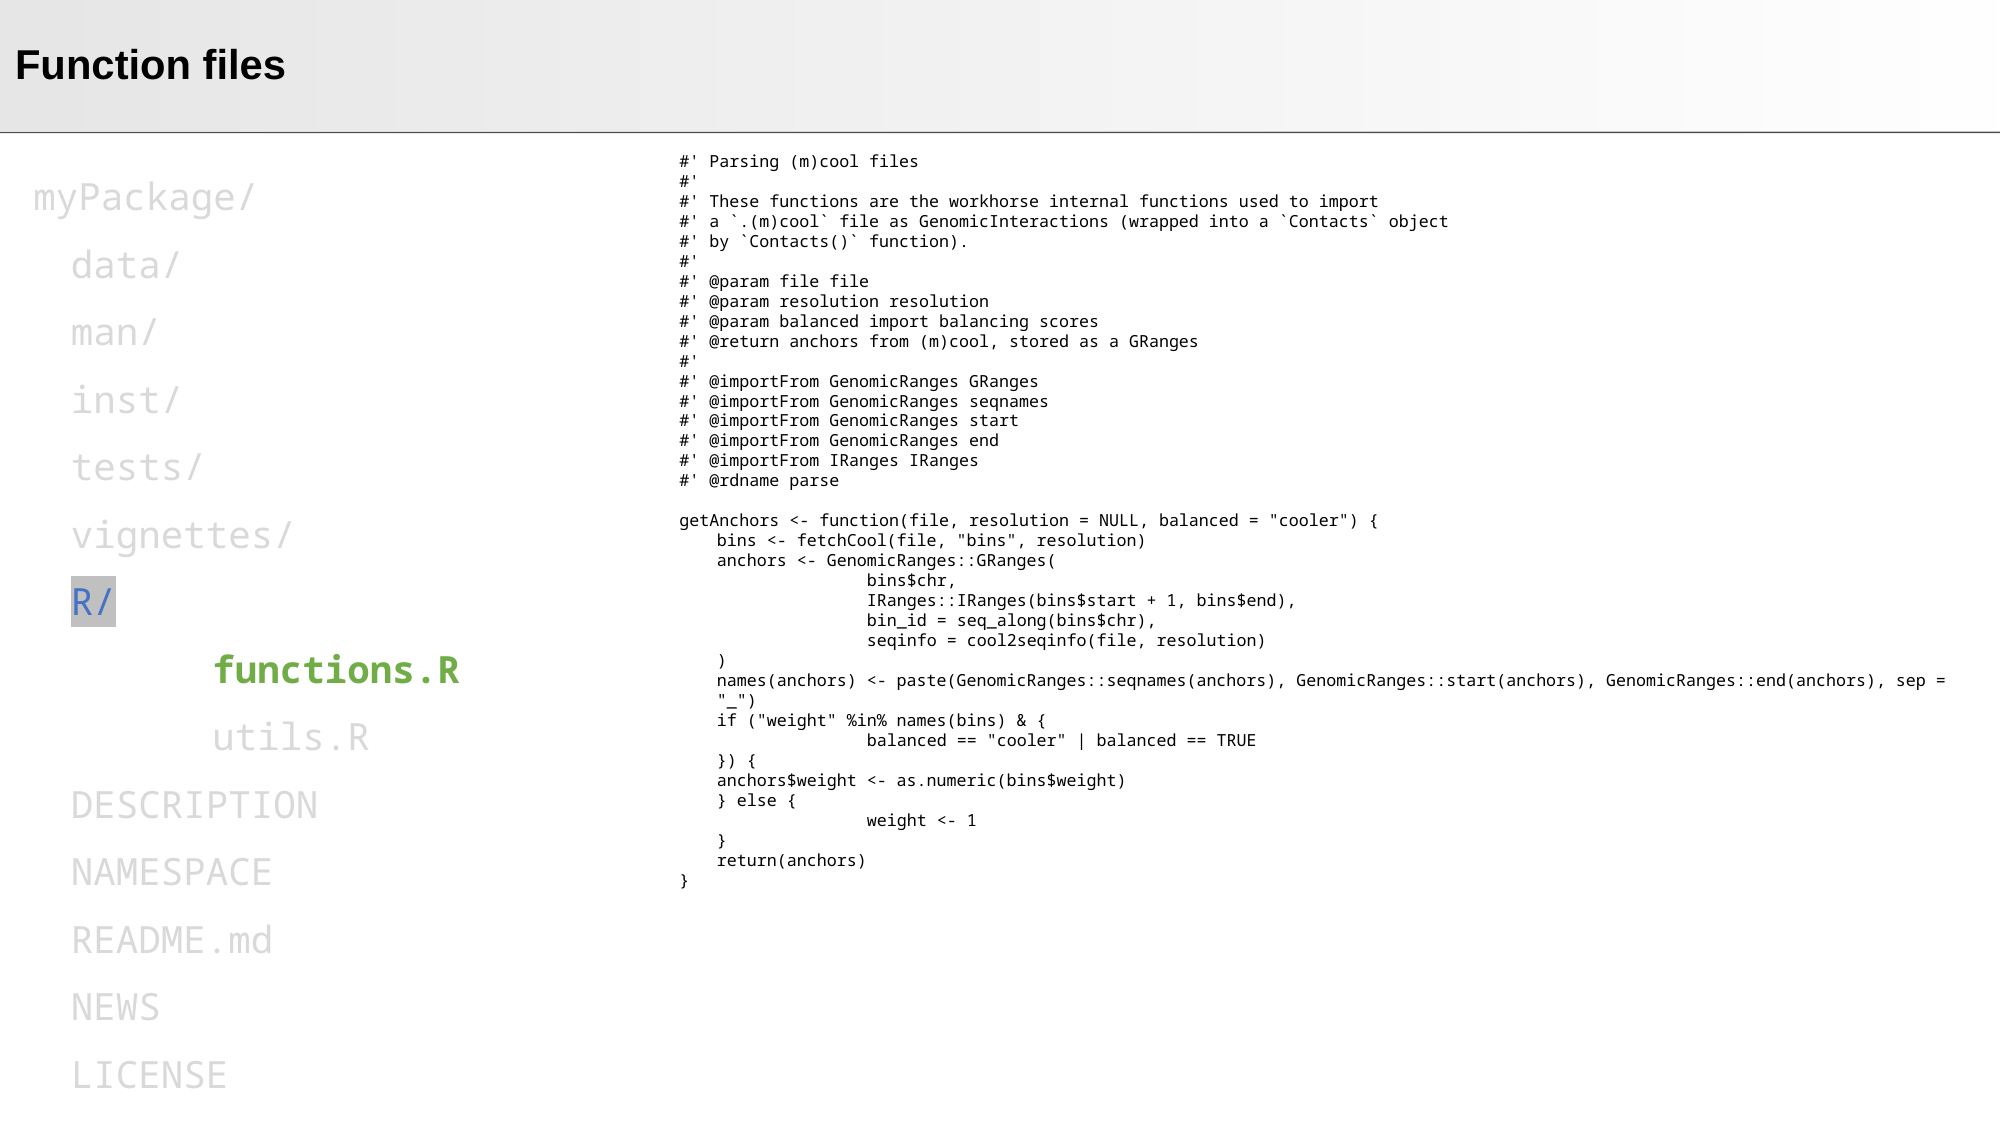

# Function files
myPackage/
	data/
	man/
	inst/
	tests/
	vignettes/
	R/
	functions.R
	utils.R
	DESCRIPTION
	NAMESPACE
	README.md
	NEWS
	LICENSE

#' Parsing (m)cool files
#'
#' These functions are the workhorse internal functions used to import
#' a `.(m)cool` file as GenomicInteractions (wrapped into a `Contacts` object
#' by `Contacts()` function).
#'
#' @param file file
#' @param resolution resolution
#' @param balanced import balancing scores
#' @return anchors from (m)cool, stored as a GRanges
#'
#' @importFrom GenomicRanges GRanges
#' @importFrom GenomicRanges seqnames
#' @importFrom GenomicRanges start
#' @importFrom GenomicRanges end
#' @importFrom IRanges IRanges
#' @rdname parse

getAnchors <- function(file, resolution = NULL, balanced = "cooler") {
	bins <- fetchCool(file, "bins", resolution)
	anchors <- GenomicRanges::GRanges(
		bins$chr,
		IRanges::IRanges(bins$start + 1, bins$end),
		bin_id = seq_along(bins$chr),
		seqinfo = cool2seqinfo(file, resolution)
	)
	names(anchors) <- paste(GenomicRanges::seqnames(anchors), GenomicRanges::start(anchors), GenomicRanges::end(anchors), sep = "_")
	if ("weight" %in% names(bins) & {
		balanced == "cooler" | balanced == TRUE
	}) {
	anchors$weight <- as.numeric(bins$weight)
	} else {
		weight <- 1
	}
	return(anchors)
}